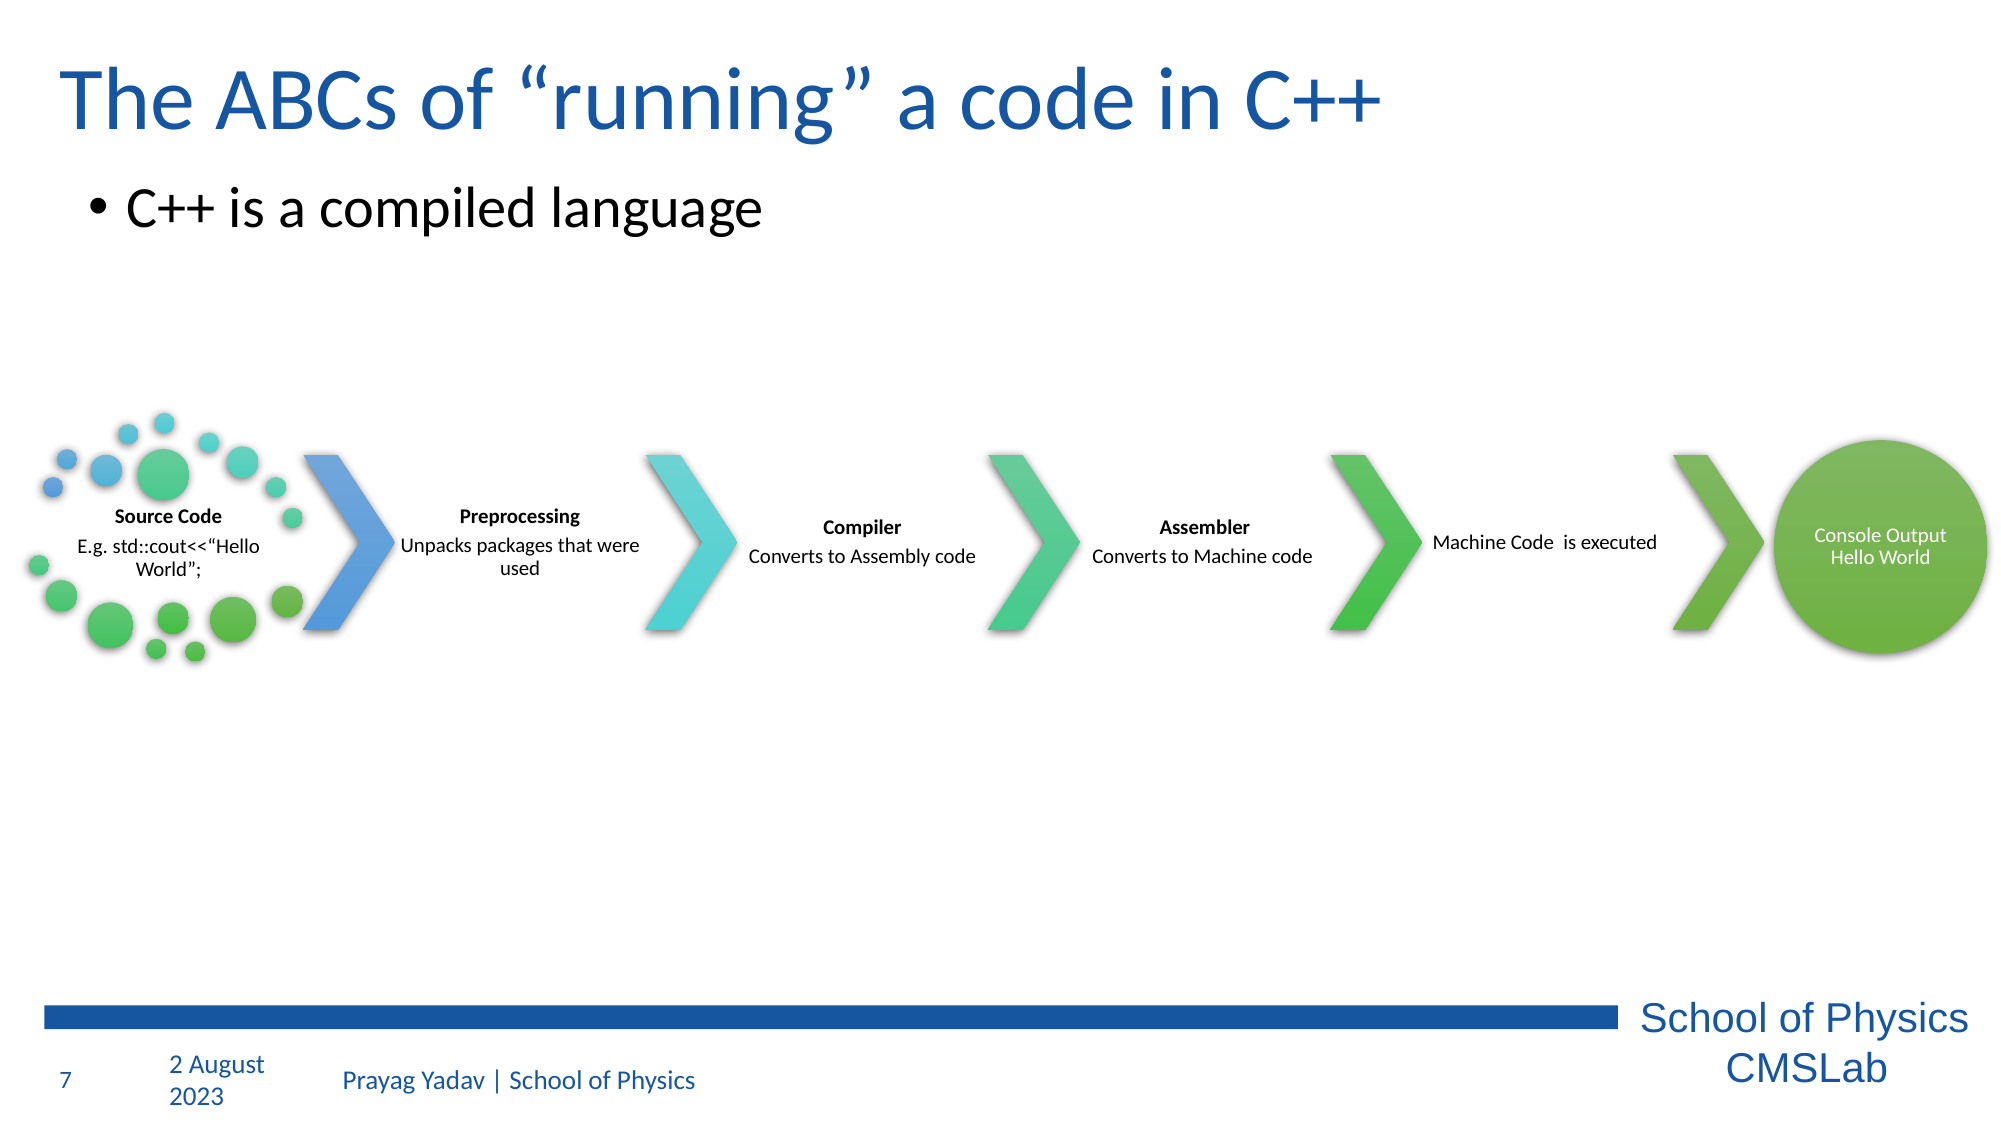

# The ABCs of “running” a code in C++
C++ is a compiled language
Source Code
E.g. std::cout<<“Hello World”;
Preprocessing
Unpacks packages that were used
Compiler
Converts to Assembly code
Assembler
Converts to Machine code
Machine Code  is executed
Console Output Hello World
7
2 August 2023
Prayag Yadav | School of Physics